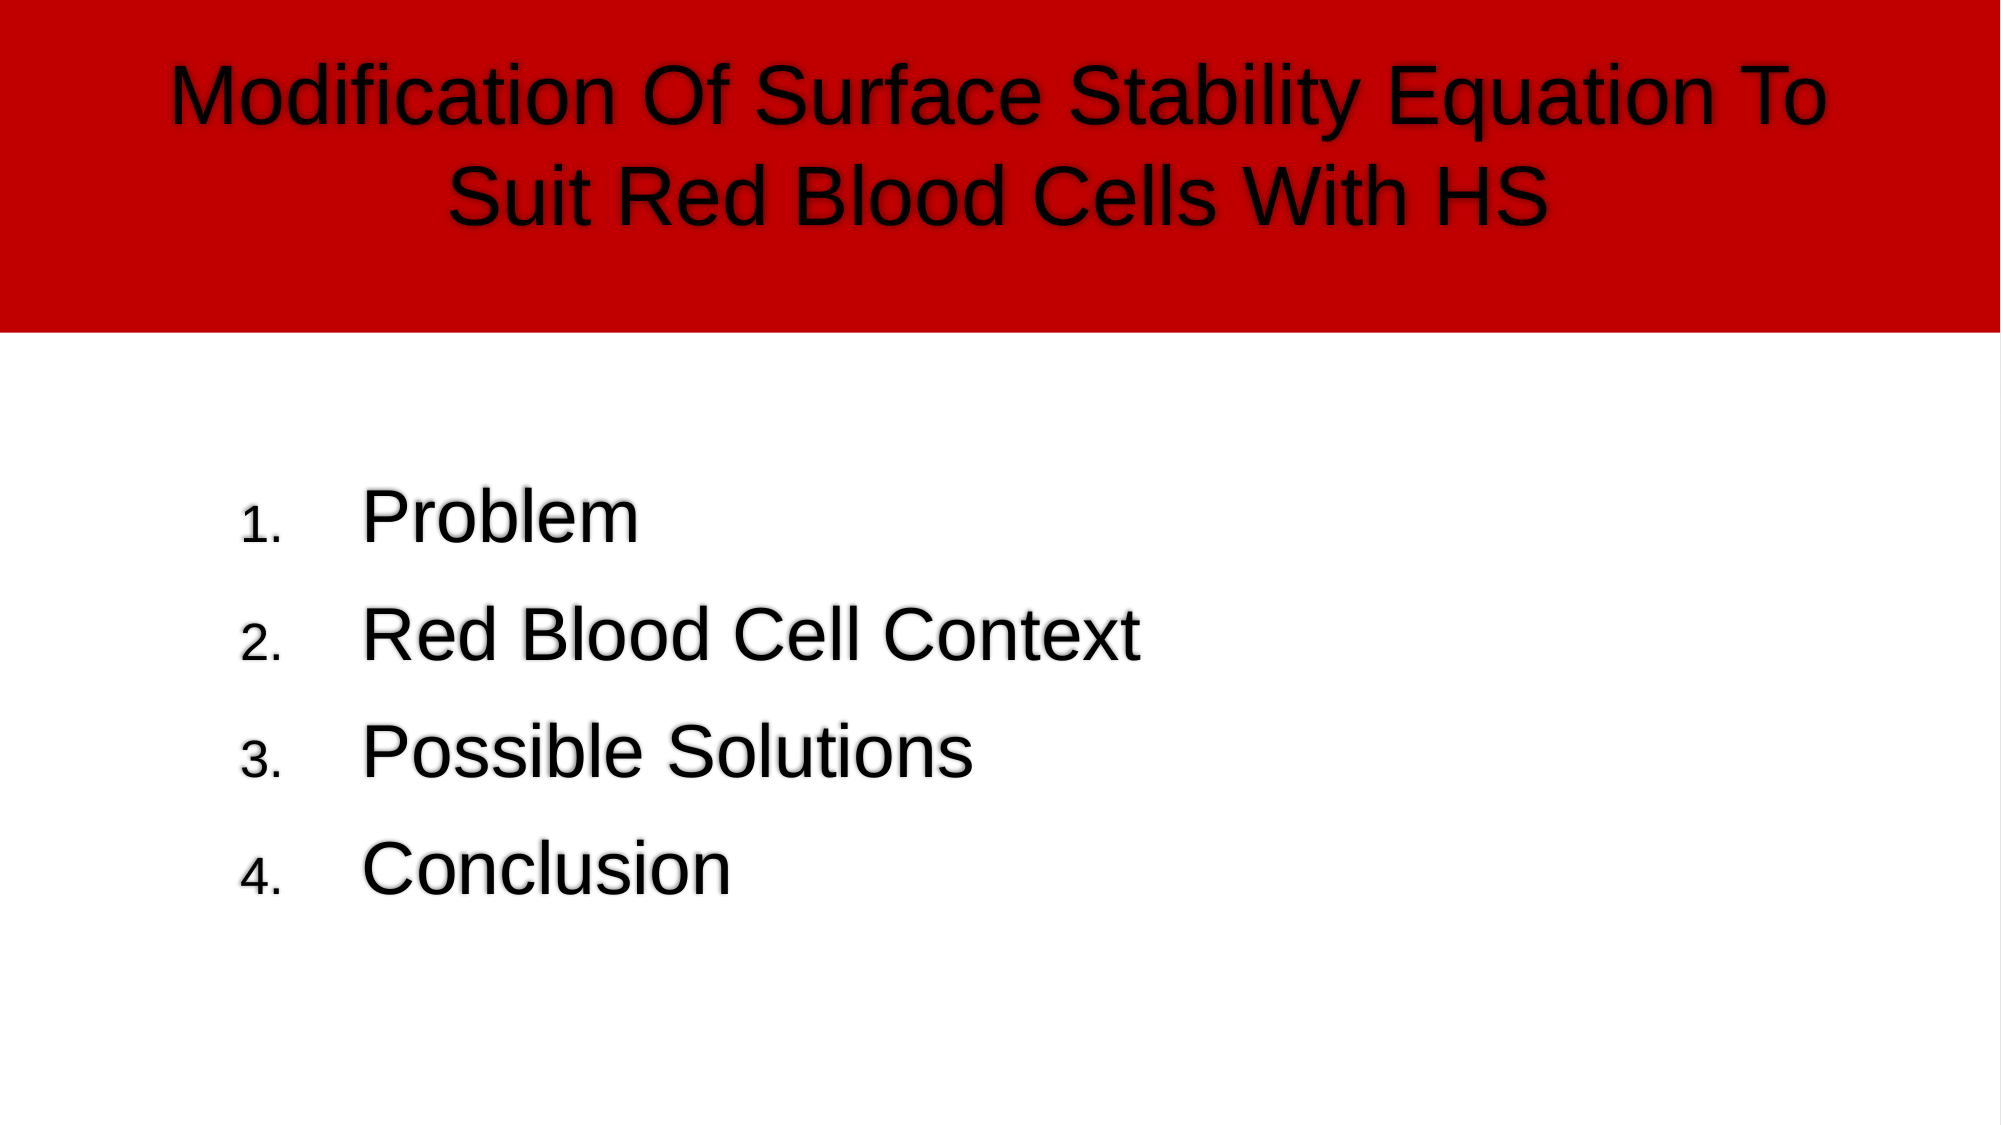

Modification Of Surface Stability Equation To Suit Red Blood Cells With HS

Problem
Red Blood Cell Context
Possible Solutions
Conclusion